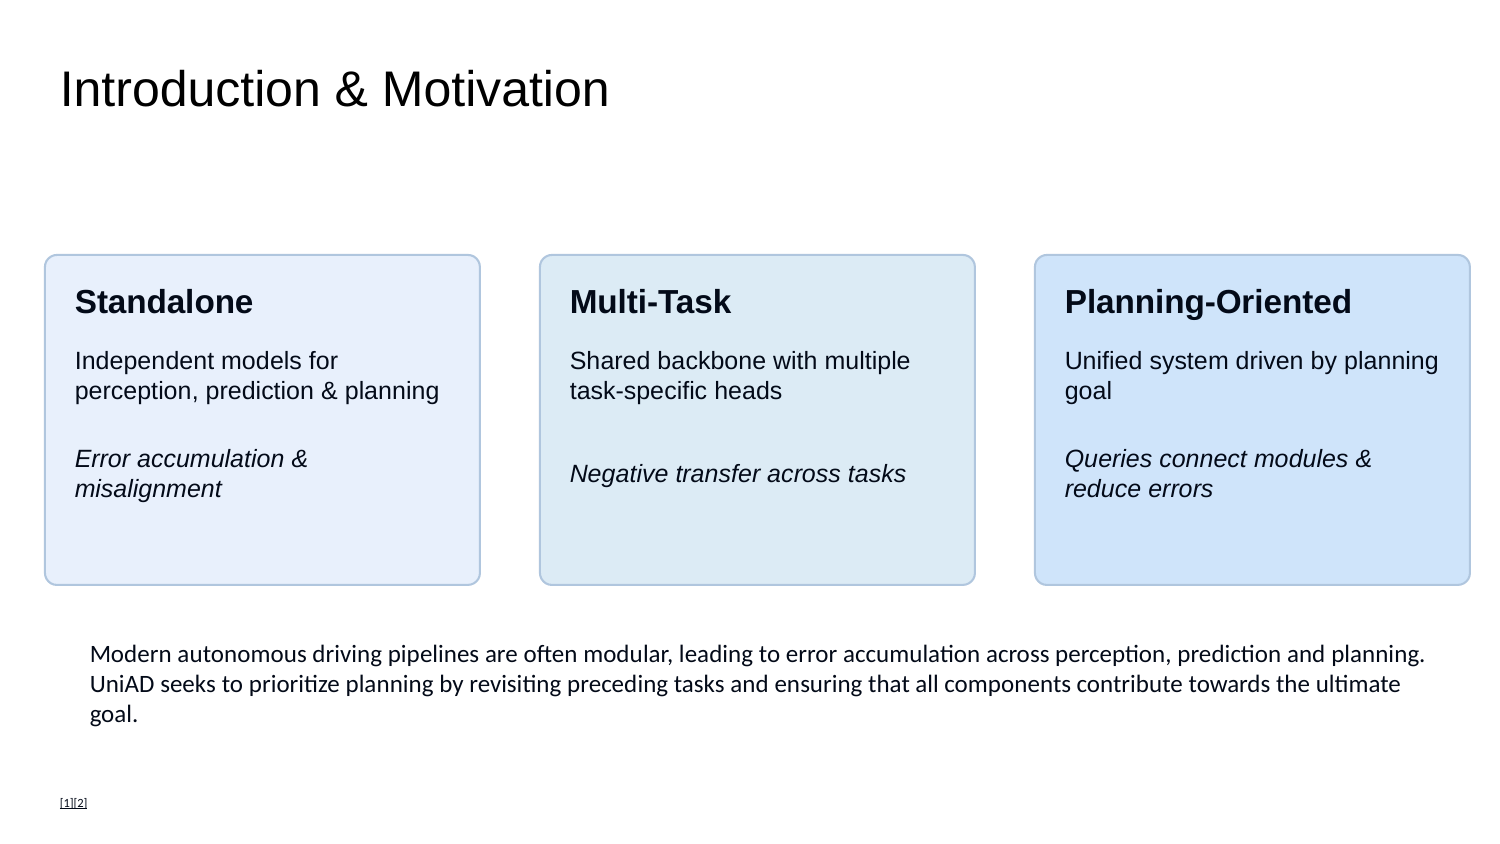

Introduction & Motivation

Standalone
Multi‑Task
Planning‑Oriented
Independent models for perception, prediction & planning
Shared backbone with multiple task-specific heads
Unified system driven by planning goal
Error accumulation & misalignment
Negative transfer across tasks
Queries connect modules & reduce errors
Modern autonomous driving pipelines are often modular, leading to error accumulation across perception, prediction and planning. UniAD seeks to prioritize planning by revisiting preceding tasks and ensuring that all components contribute towards the ultimate goal.
[1][2]